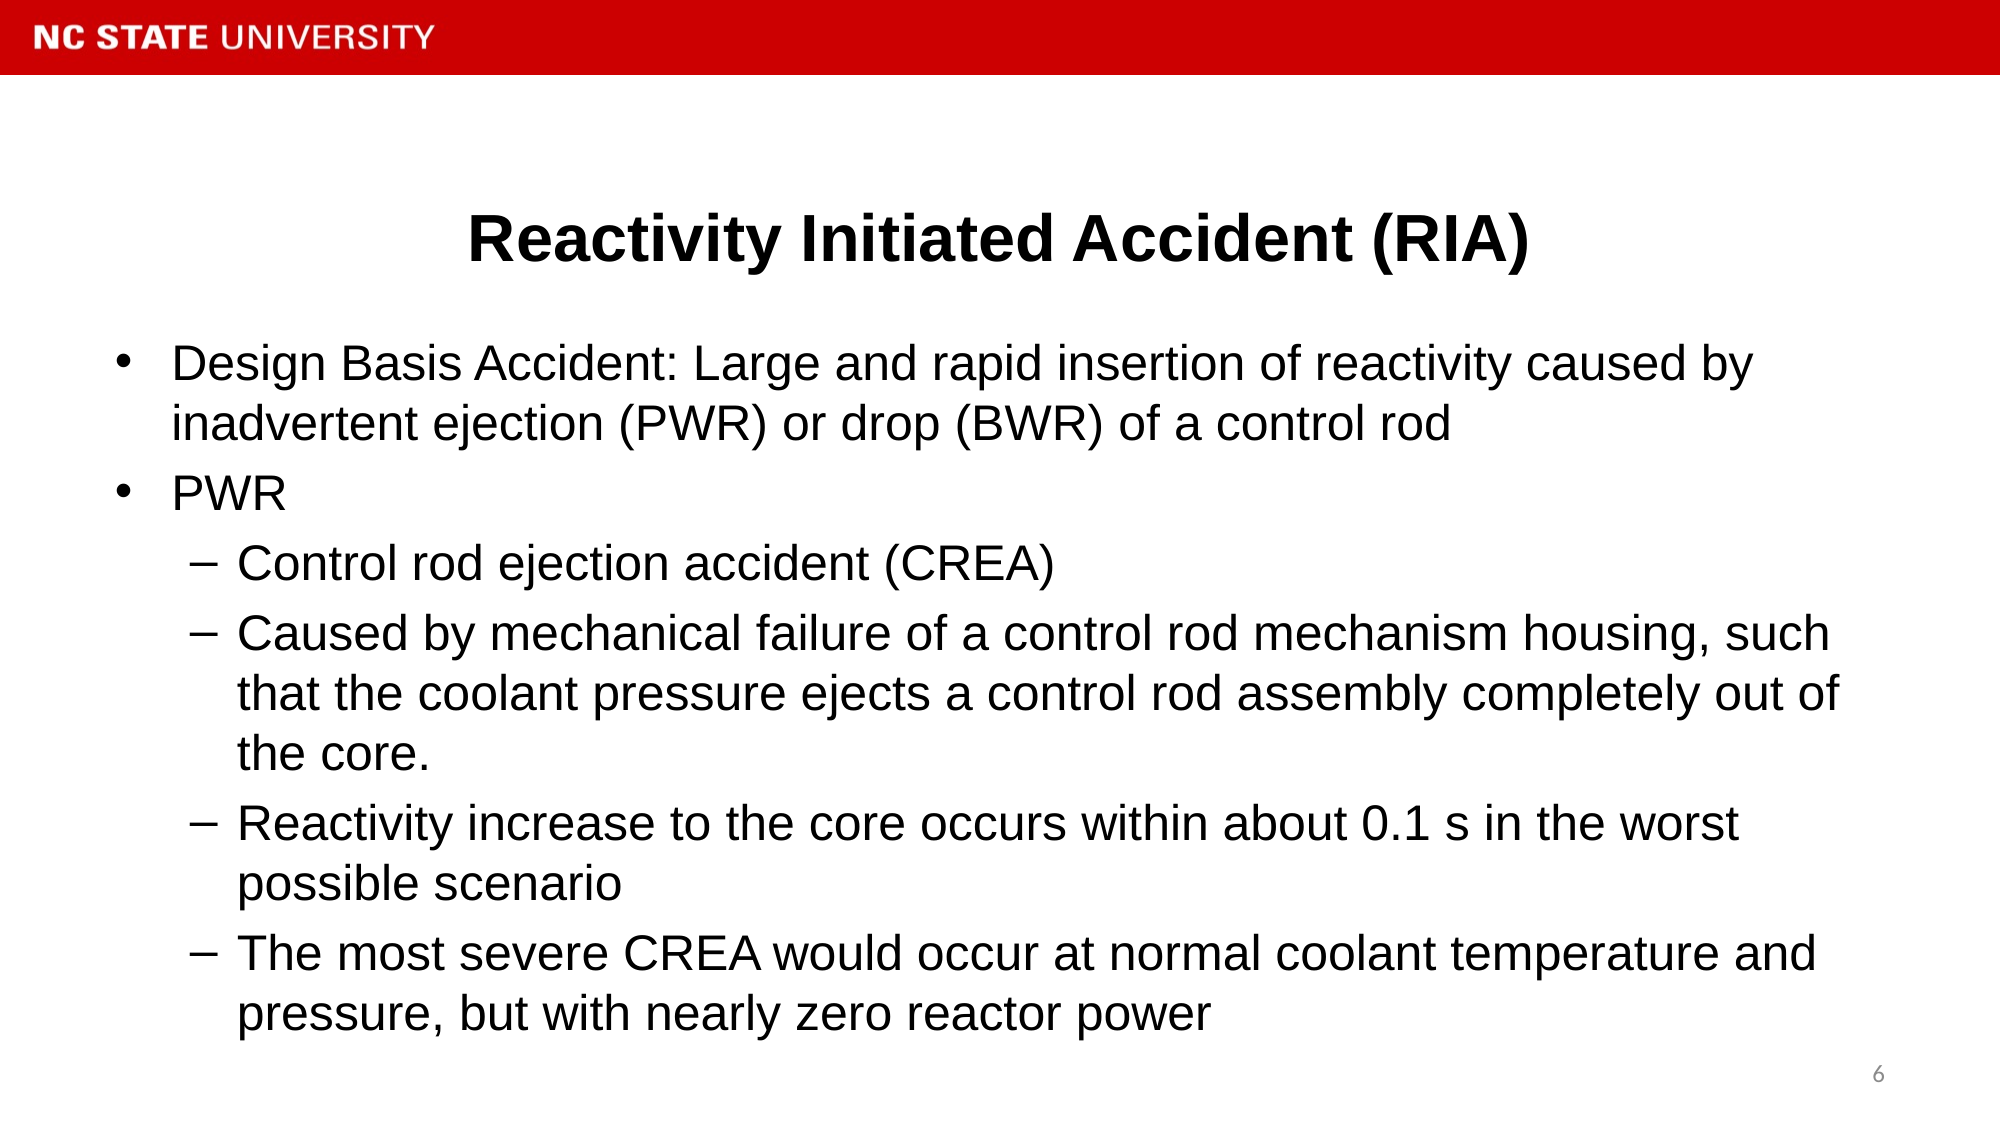

# Reactivity Initiated Accident (RIA)
Design Basis Accident: Large and rapid insertion of reactivity caused by inadvertent ejection (PWR) or drop (BWR) of a control rod
PWR
Control rod ejection accident (CREA)
Caused by mechanical failure of a control rod mechanism housing, such that the coolant pressure ejects a control rod assembly completely out of the core.
Reactivity increase to the core occurs within about 0.1 s in the worst possible scenario
The most severe CREA would occur at normal coolant temperature and pressure, but with nearly zero reactor power

6